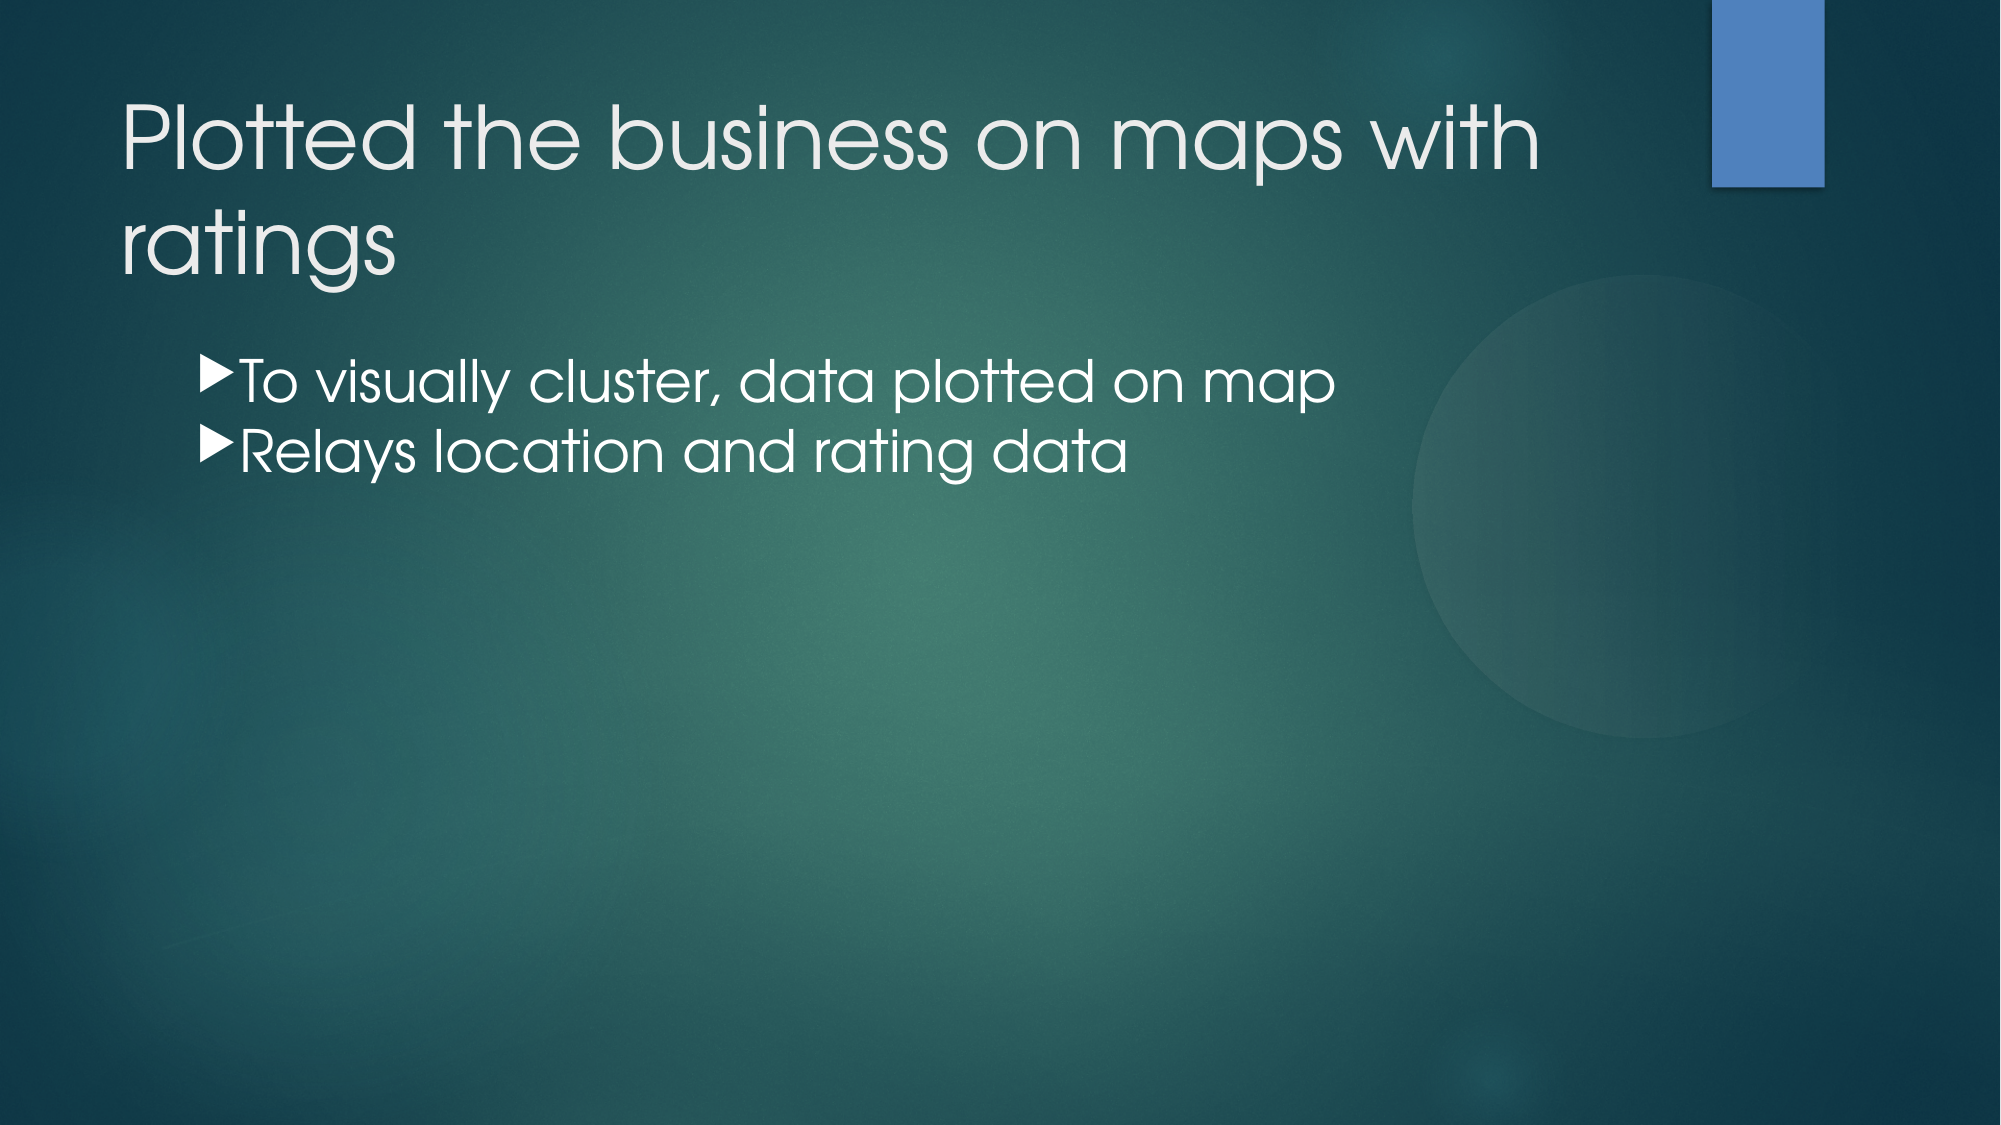

Plotted the business on maps with ratings
To visually cluster, data plotted on map
Relays location and rating data